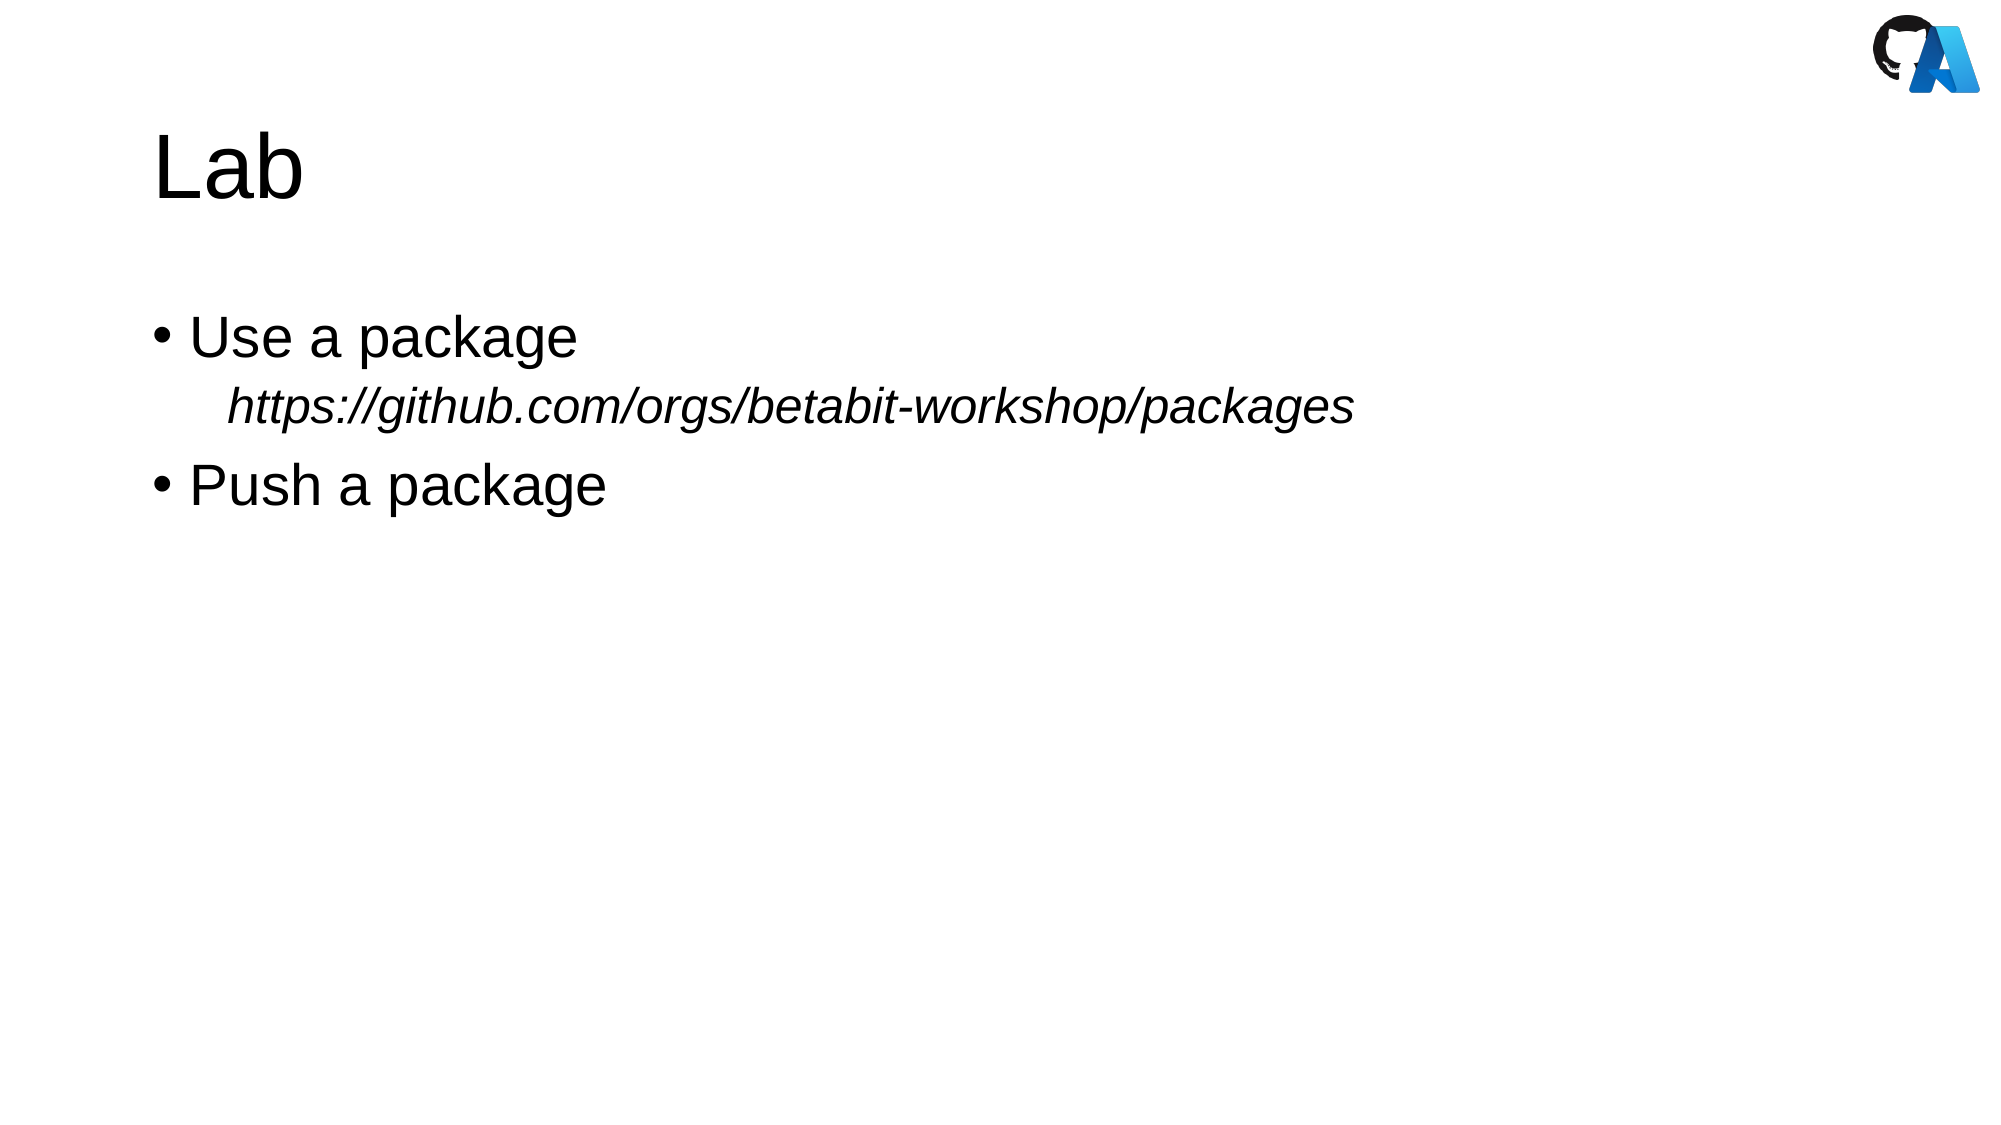

# Lab
Use a package
https://github.com/orgs/betabit-workshop/packages
Push a package